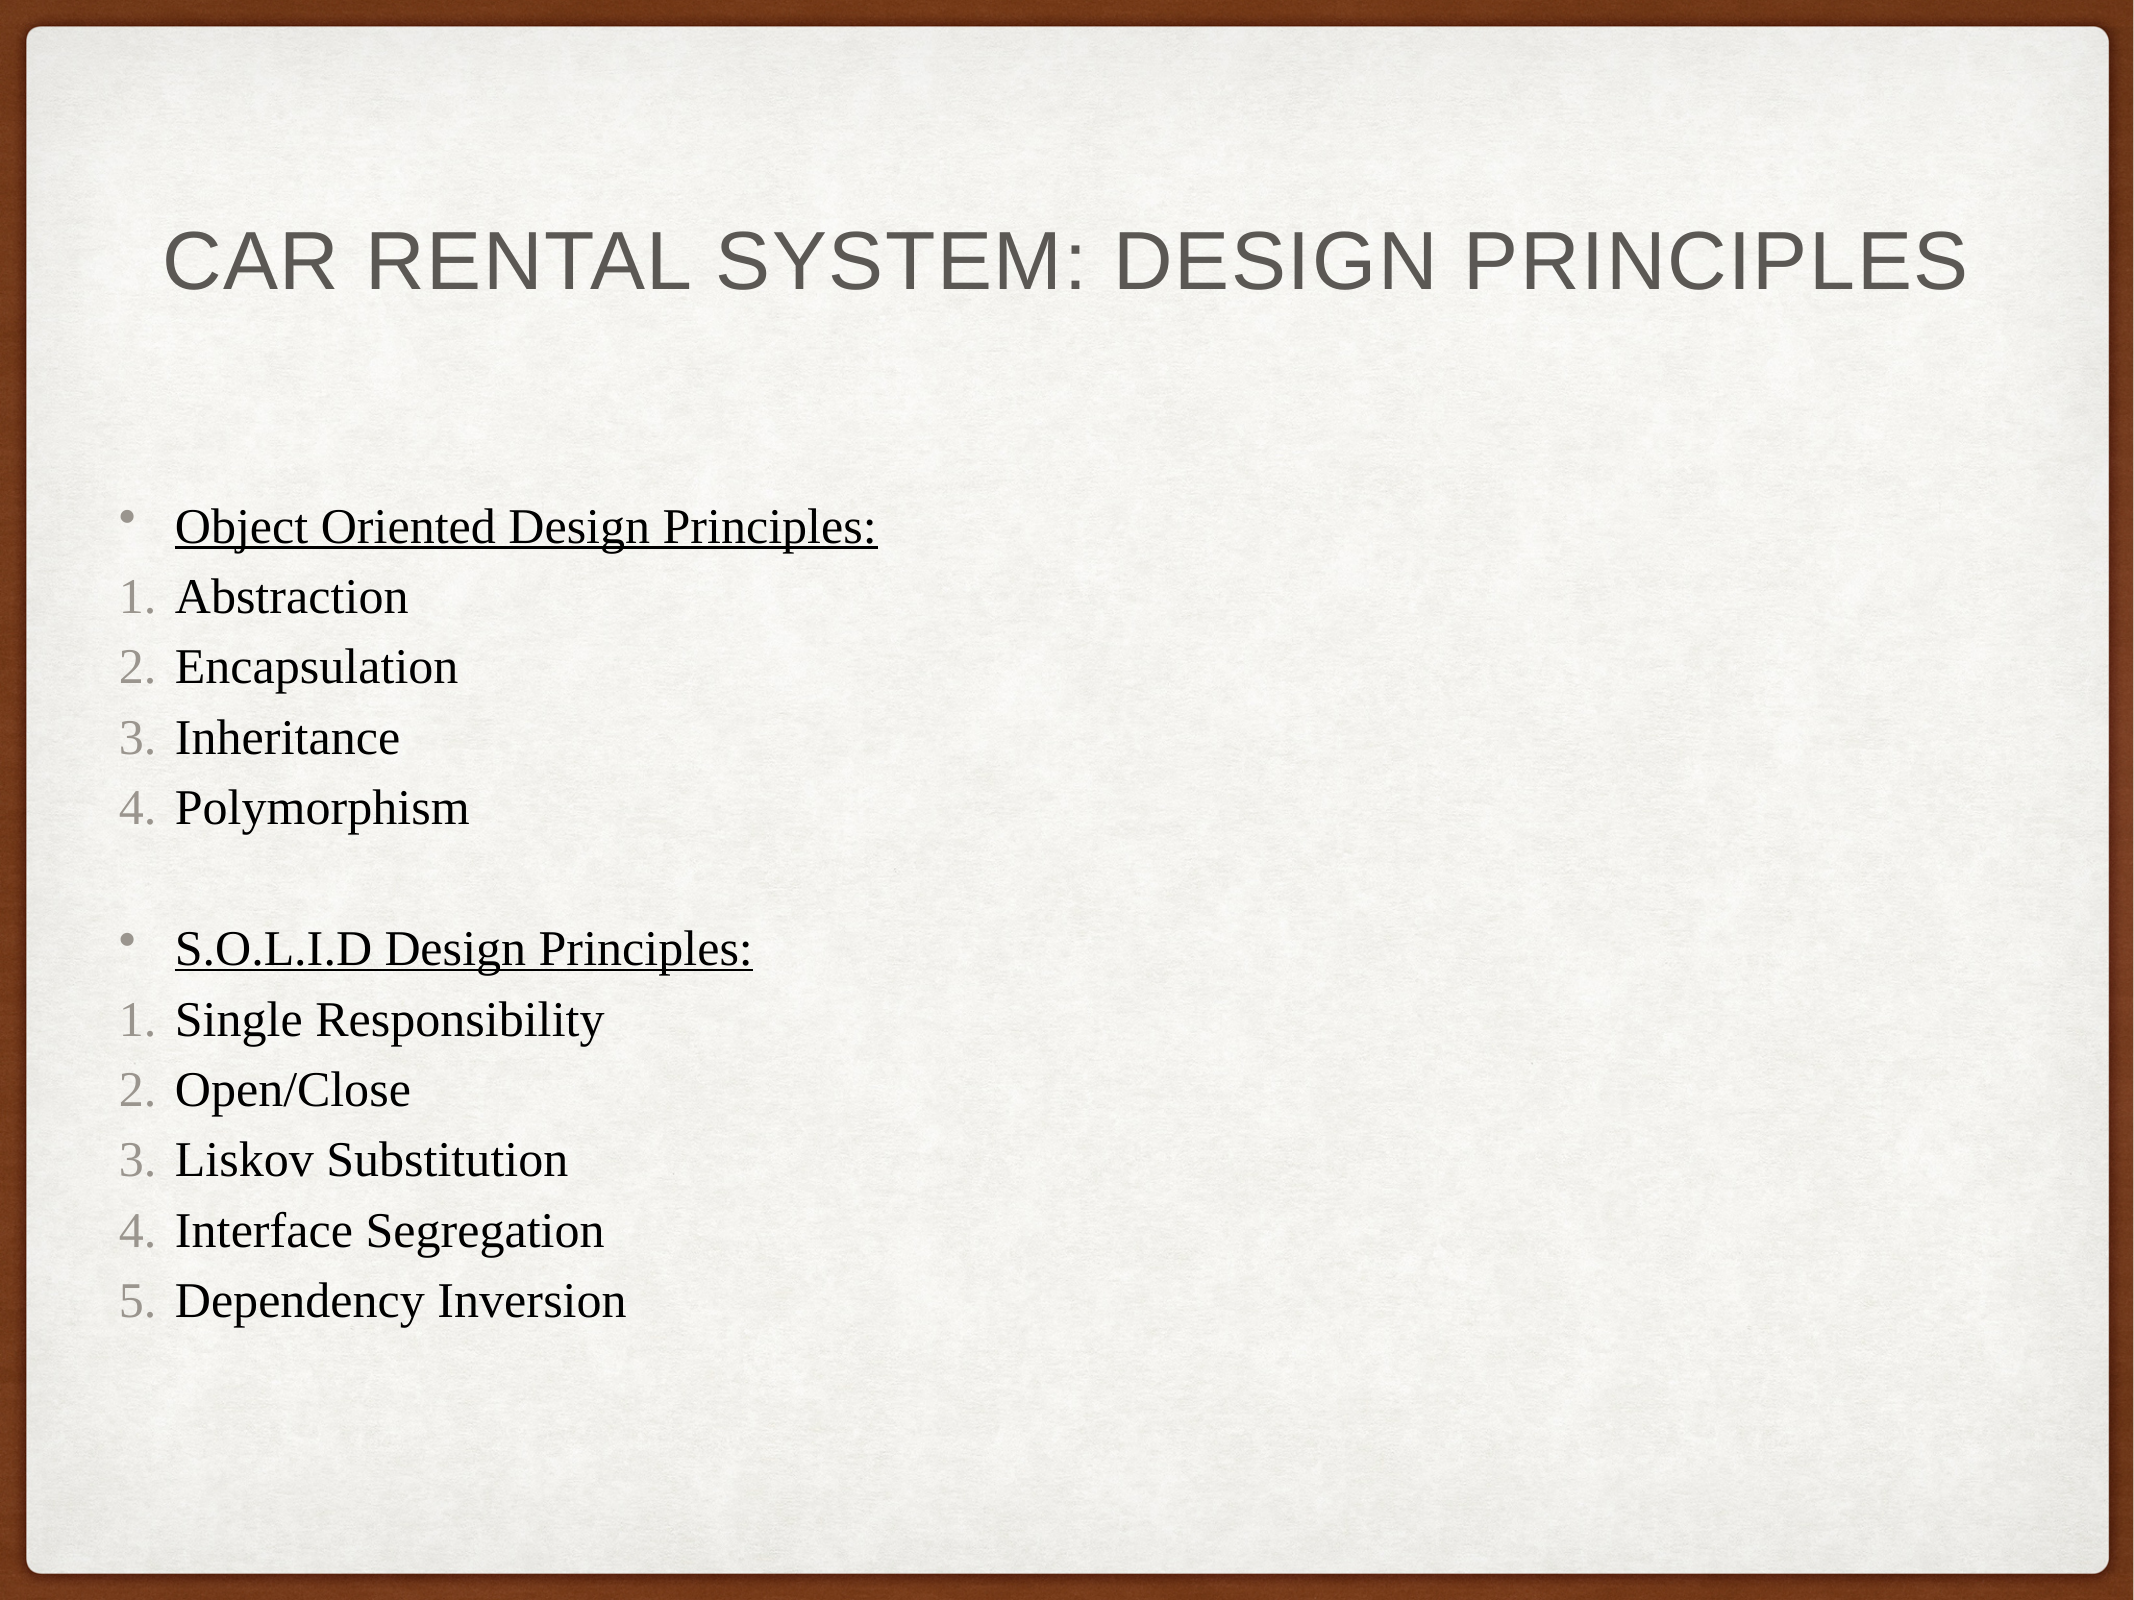

# CAR RENTAL SYSTEM: Design principles
Object Oriented Design Principles:
Abstraction
Encapsulation
Inheritance
Polymorphism

S.O.L.I.D Design Principles:
Single Responsibility
Open/Close
Liskov Substitution
Interface Segregation
Dependency Inversion